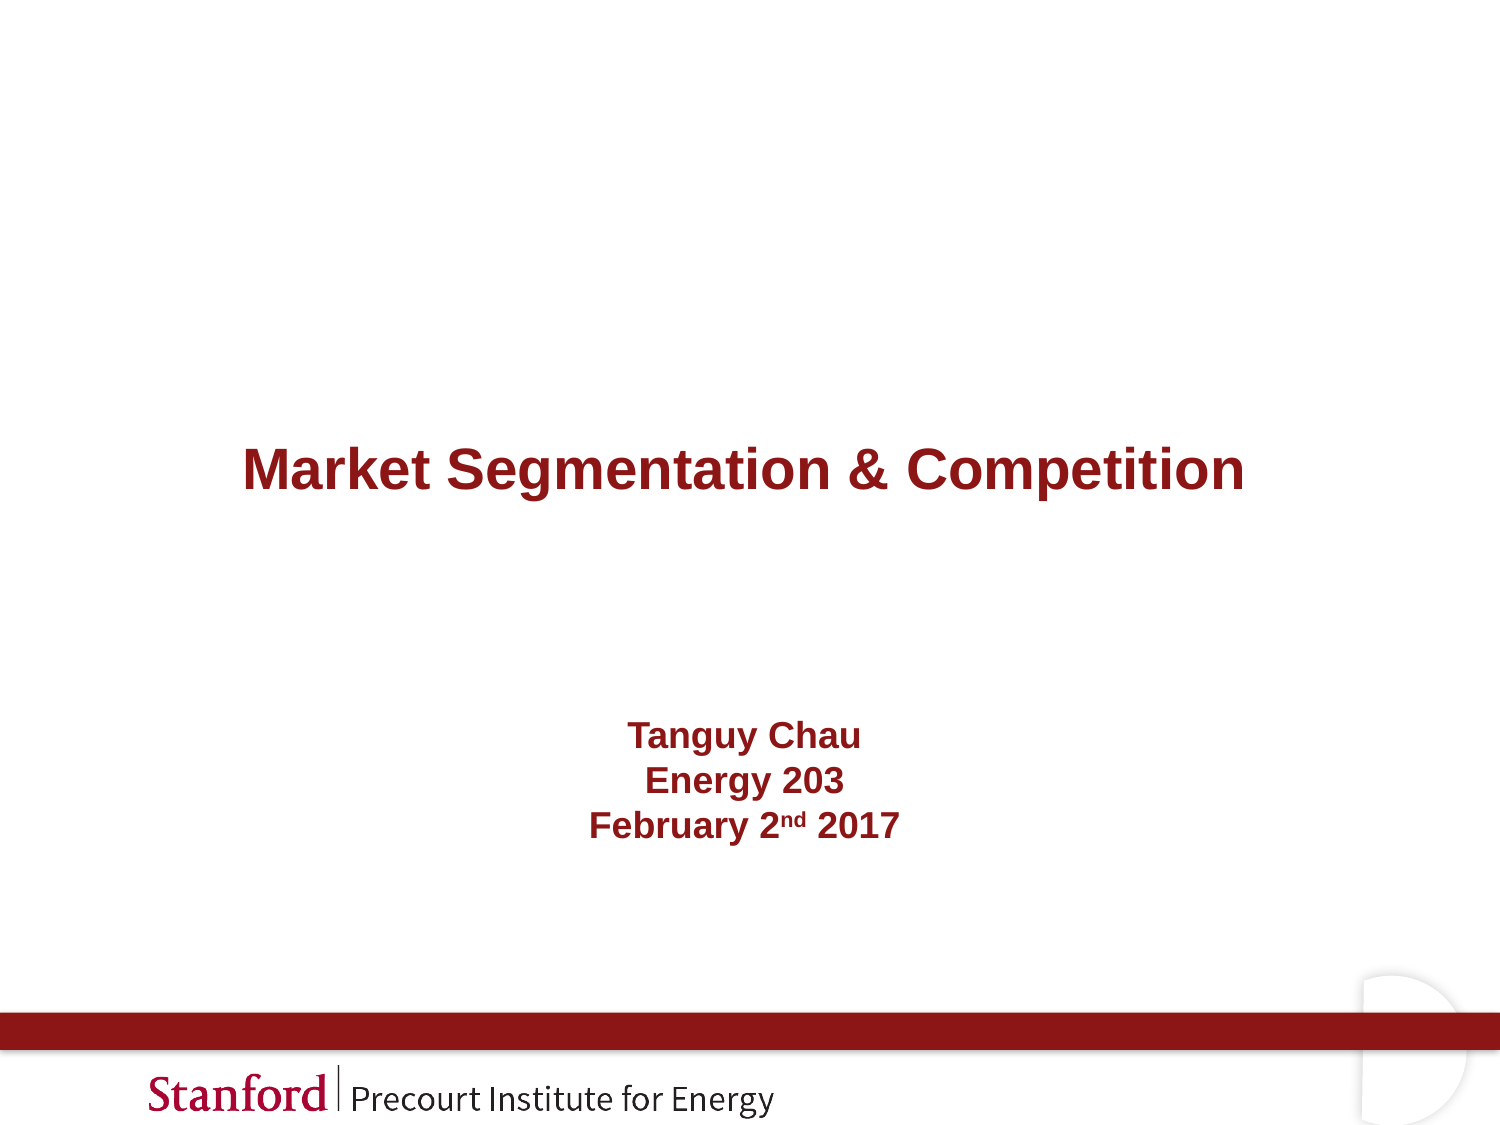

# Market Segmentation & Competition Tanguy Chau Energy 203 February 2nd 2017